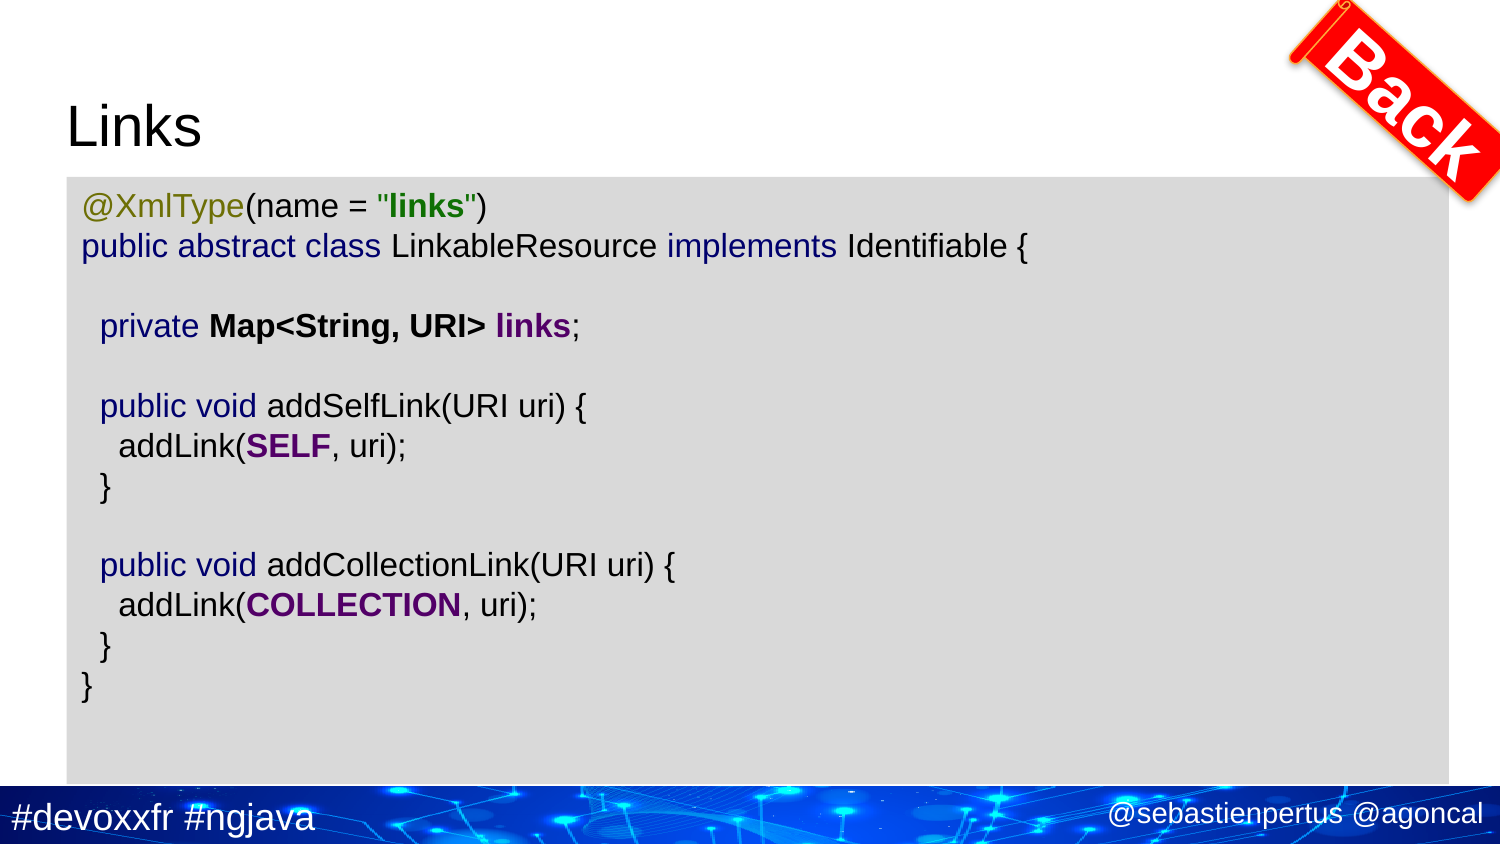

Back
# Links
@XmlType(name = "links")
public abstract class LinkableResource implements Identifiable {
  private Map<String, URI> links;
  public void addSelfLink(URI uri) {
    addLink(SELF, uri);
  }
  public void addCollectionLink(URI uri) {
    addLink(COLLECTION, uri);
  }
}